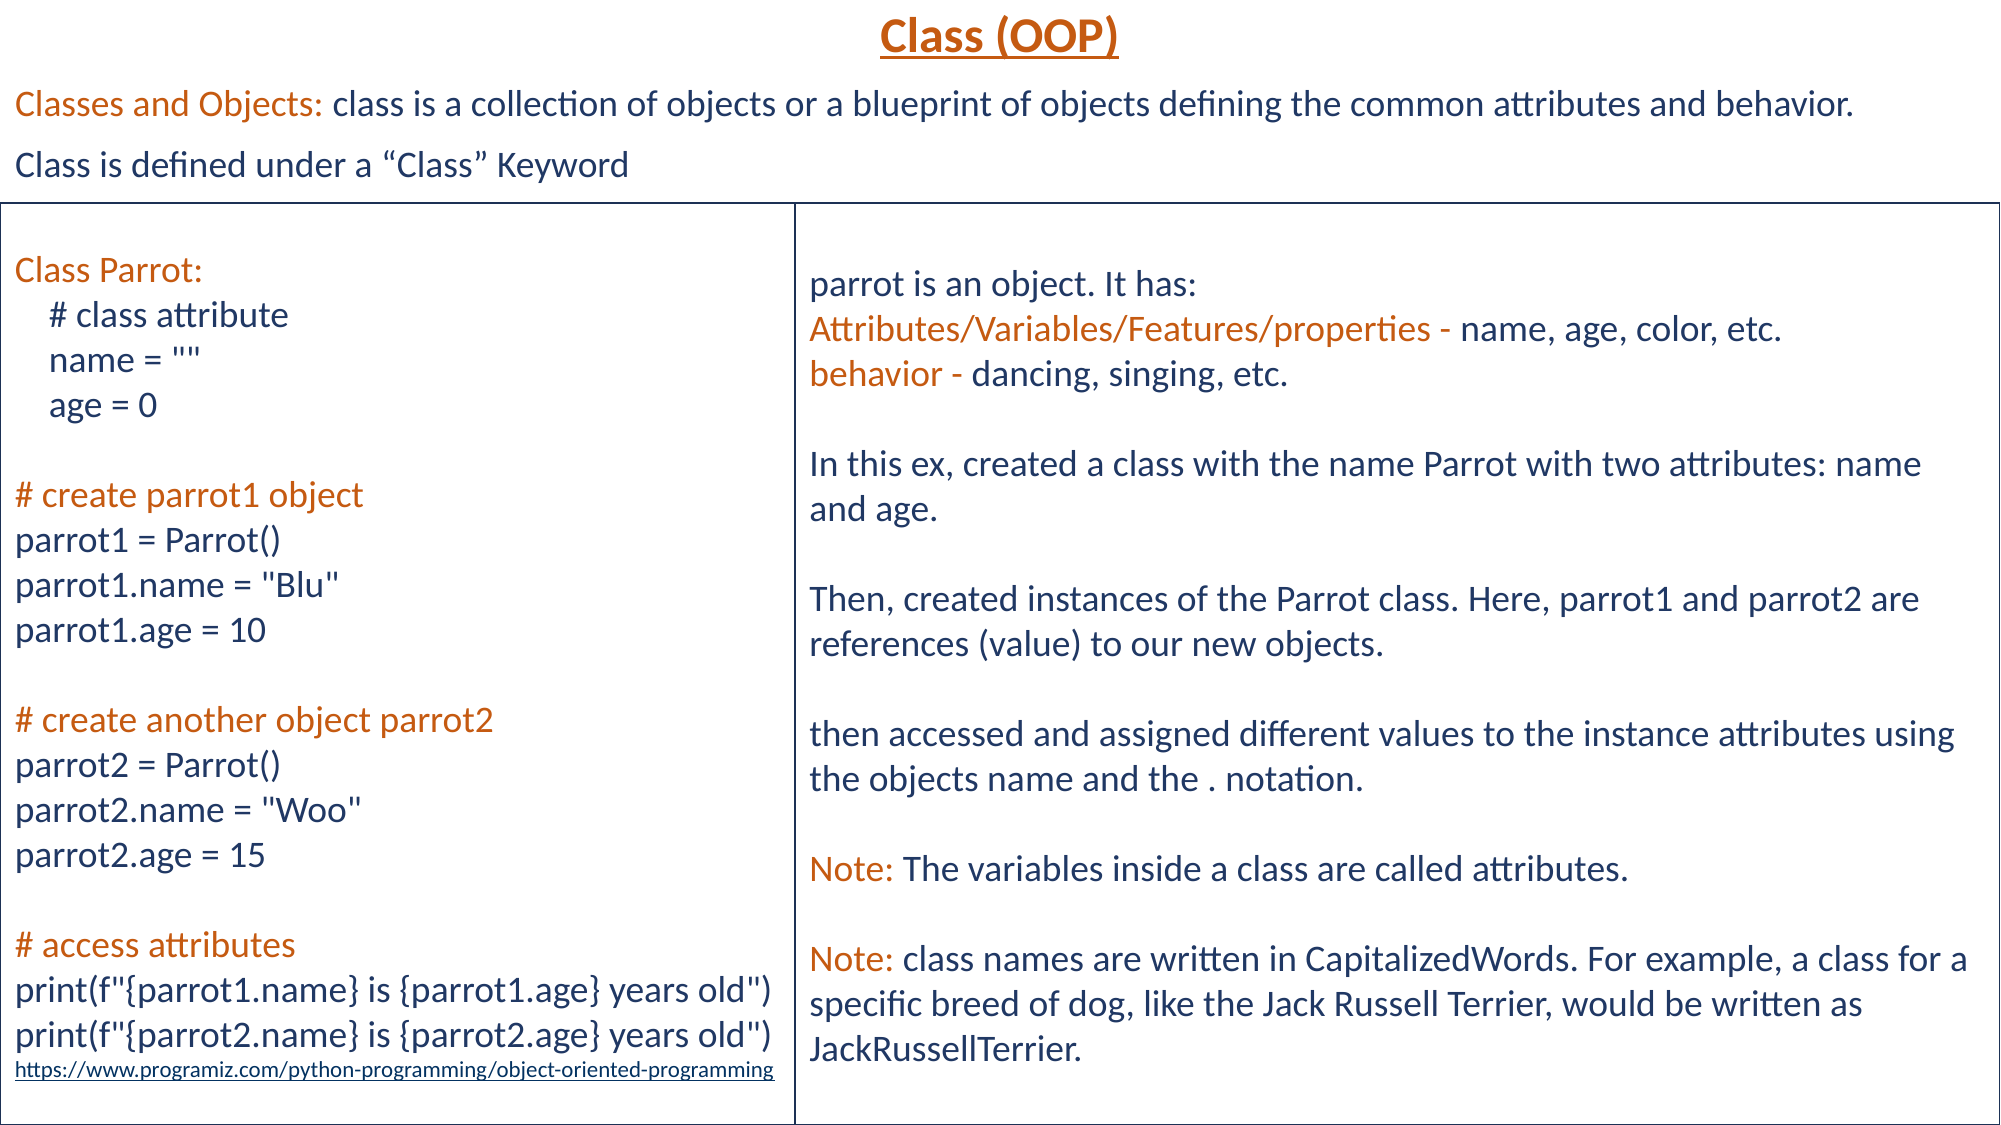

Class (OOP)
Classes and Objects: class is a collection of objects or a blueprint of objects defining the common attributes and behavior.
Class is defined under a “Class” Keyword

Class Parrot:
    # class attribute
    name = ""
    age = 0

# create parrot1 object
parrot1 = Parrot()
parrot1.name = "Blu"
parrot1.age = 10

# create another object parrot2
parrot2 = Parrot()
parrot2.name = "Woo"
parrot2.age = 15

# access attributes
print(f"{parrot1.name} is {parrot1.age} years old")
print(f"{parrot2.name} is {parrot2.age} years old")
https://www.programiz.com/python-programming/object-oriented-programming
parrot is an object. It has:
Attributes/Variables/Features/properties - name, age, color, etc.
behavior - dancing, singing, etc.

In this ex, created a class with the name Parrot with two attributes: name and age.

Then, created instances of the Parrot class. Here, parrot1 and parrot2 are references (value) to our new objects.

then accessed and assigned different values to the instance attributes using the objects name and the . notation.

Note: The variables inside a class are called attributes.

Note: class names are written in CapitalizedWords. For example, a class for a specific breed of dog, like the Jack Russell Terrier, would be written as JackRussellTerrier.